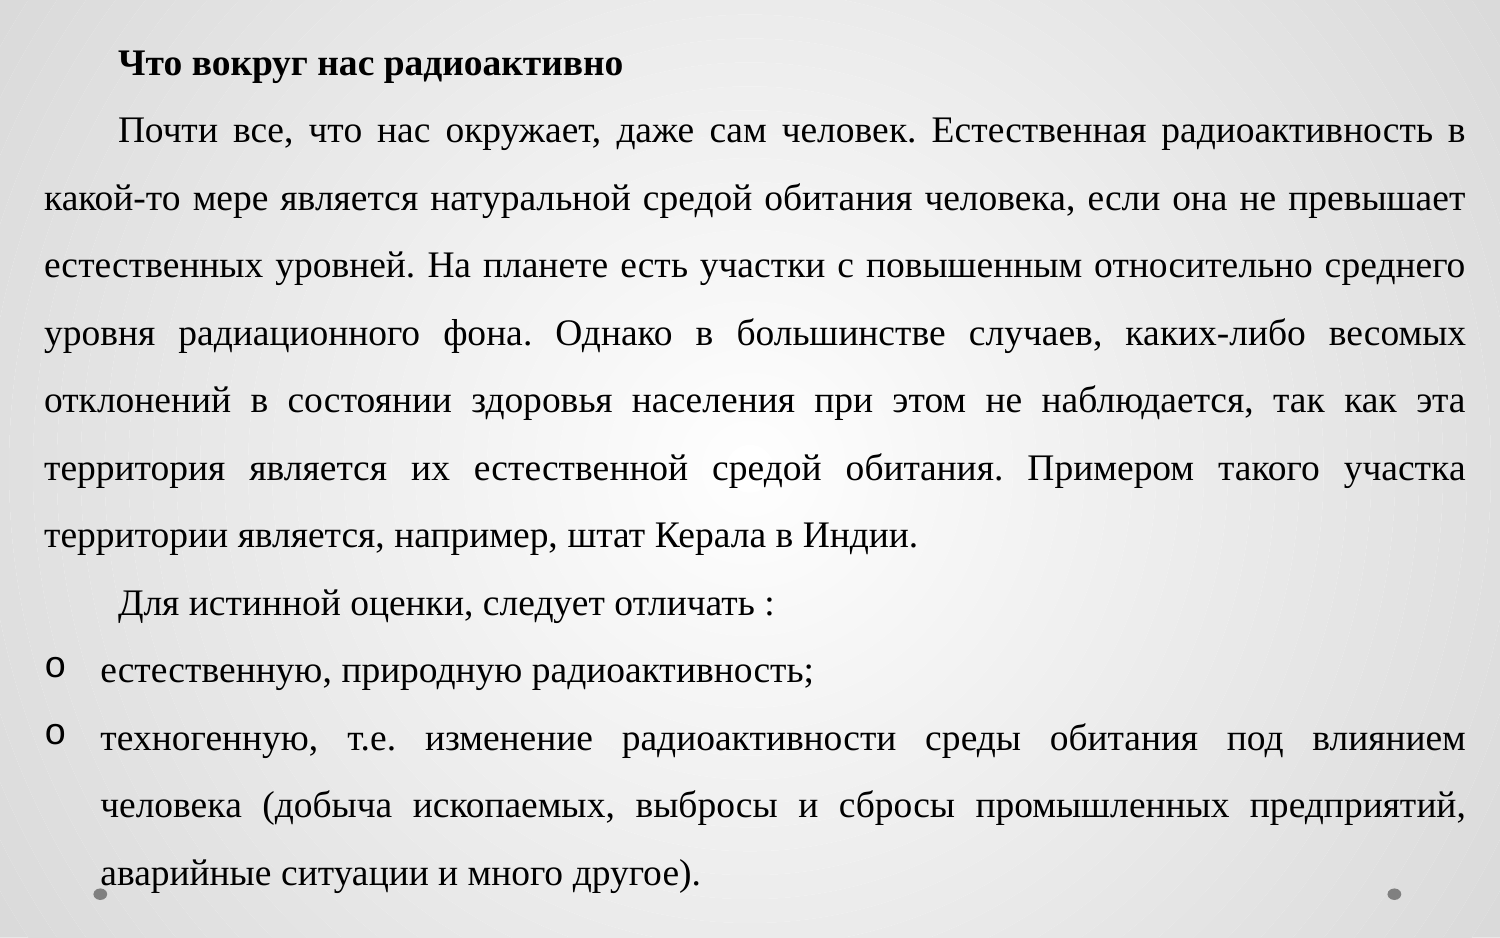

Что вокруг нас радиоактивно
Почти все, что нас окружает, даже сам человек. Естественная радиоактивность в какой-то мере является натуральной средой обитания человека, если она не превышает естественных уровней. На планете есть участки с повышенным относительно среднего уровня радиационного фона. Однако в большинстве случаев, каких-либо весомых отклонений в состоянии здоровья населения при этом не наблюдается, так как эта территория является их естественной средой обитания. Примером такого участка территории является, например, штат Керала в Индии.
Для истинной оценки, следует отличать :
естественную, природную радиоактивность;
техногенную, т.е. изменение радиоактивности среды обитания под влиянием человека (добыча ископаемых, выбросы и сбросы промышленных предприятий, аварийные ситуации и много другое).